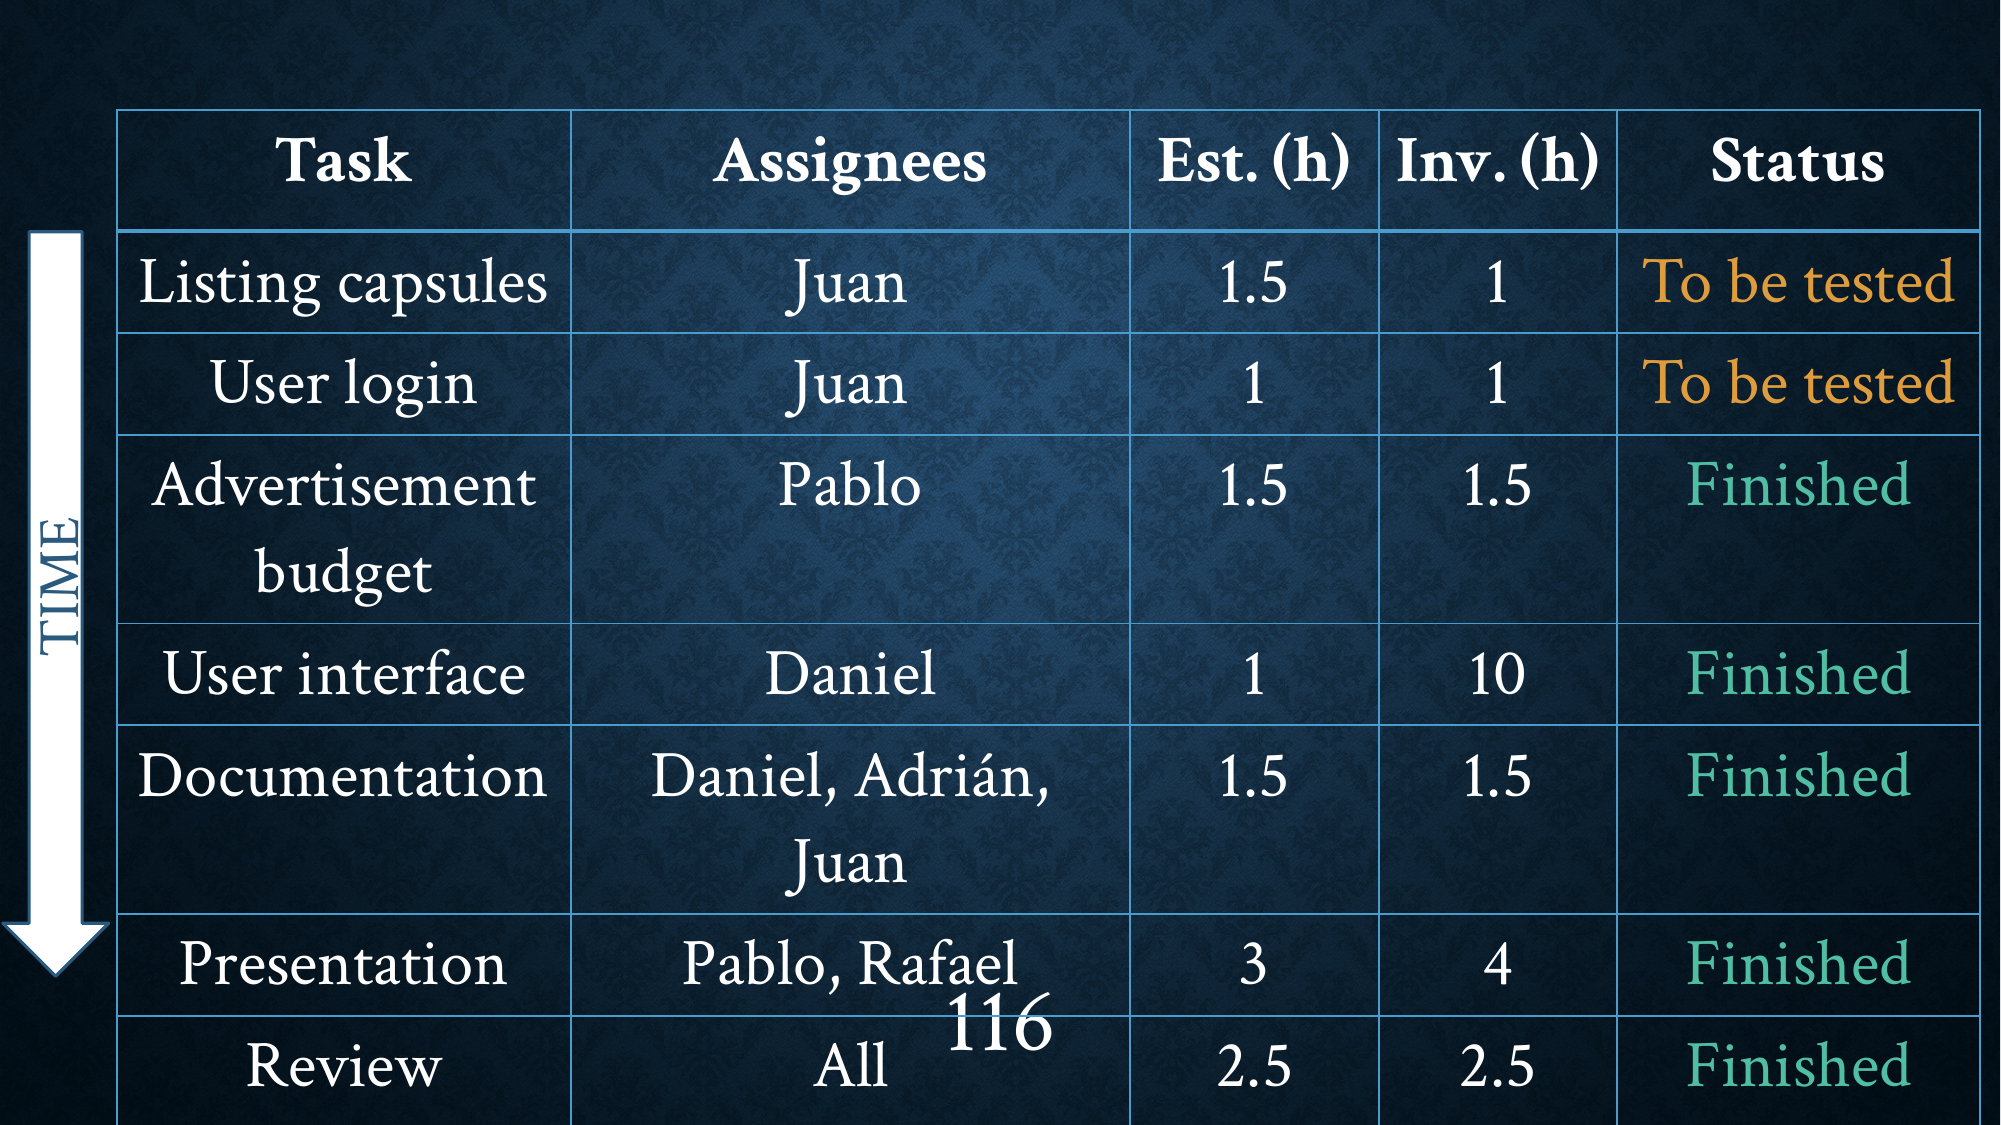

| Task | Assignees | Est. (h) | Inv. (h) | Status |
| --- | --- | --- | --- | --- |
| Listing capsules | Juan | 1.5 | 1 | To be tested |
| User login | Juan | 1 | 1 | To be tested |
| Advertisement budget | Pablo | 1.5 | 1.5 | Finished |
| User interface | Daniel | 1 | 10 | Finished |
| Documentation | Daniel, Adrián, Juan | 1.5 | 1.5 | Finished |
| Presentation | Pablo, Rafael | 3 | 4 | Finished |
| Review meeting | All | 2.5 | 2.5 | Finished |

TIME
116